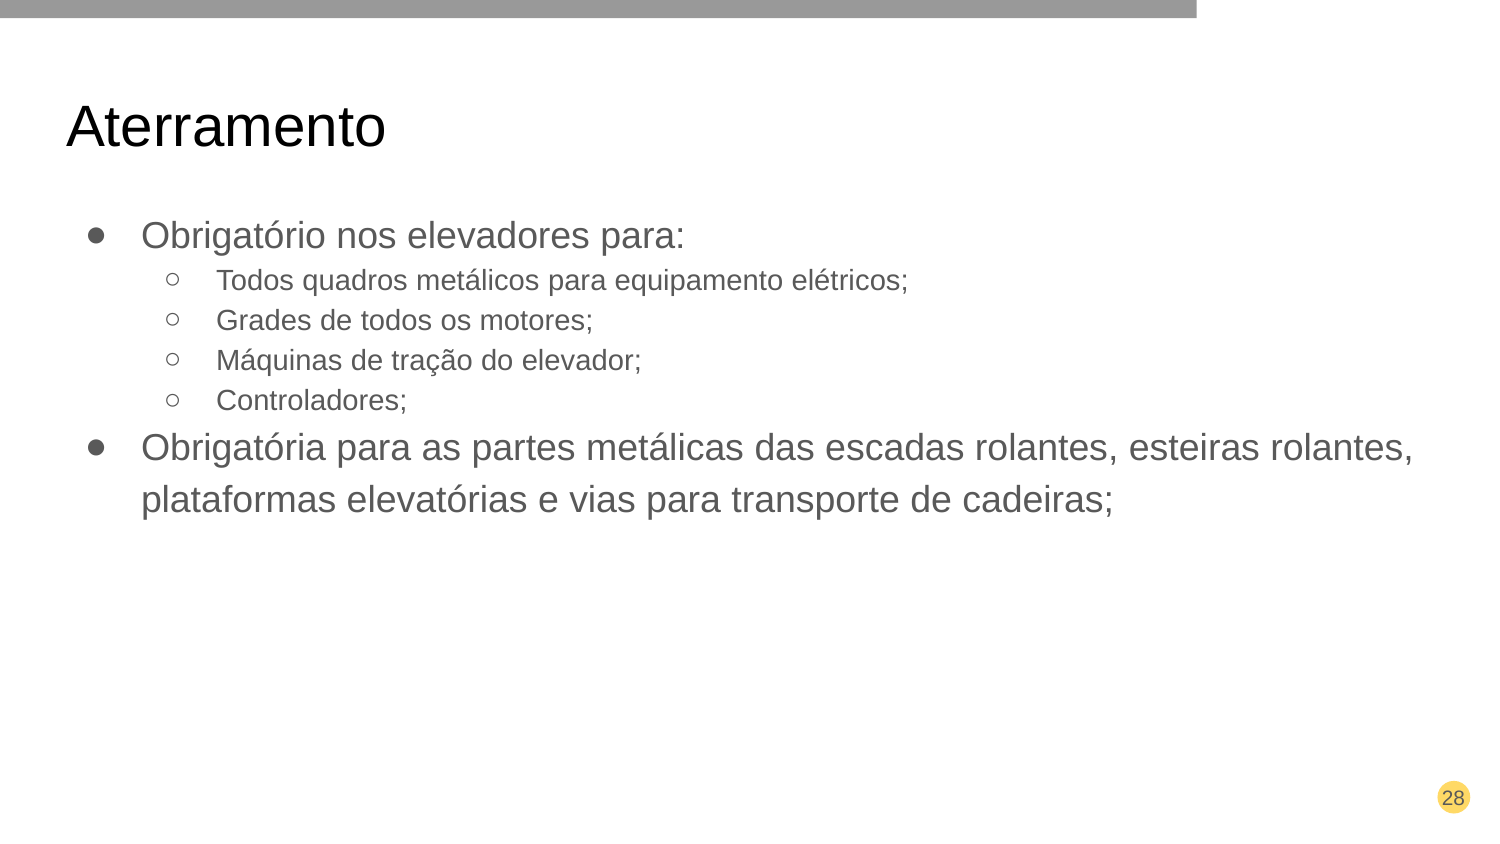

# Aterramento
Obrigatório nos elevadores para:
Todos quadros metálicos para equipamento elétricos;
Grades de todos os motores;
Máquinas de tração do elevador;
Controladores;
Obrigatória para as partes metálicas das escadas rolantes, esteiras rolantes, plataformas elevatórias e vias para transporte de cadeiras;
28